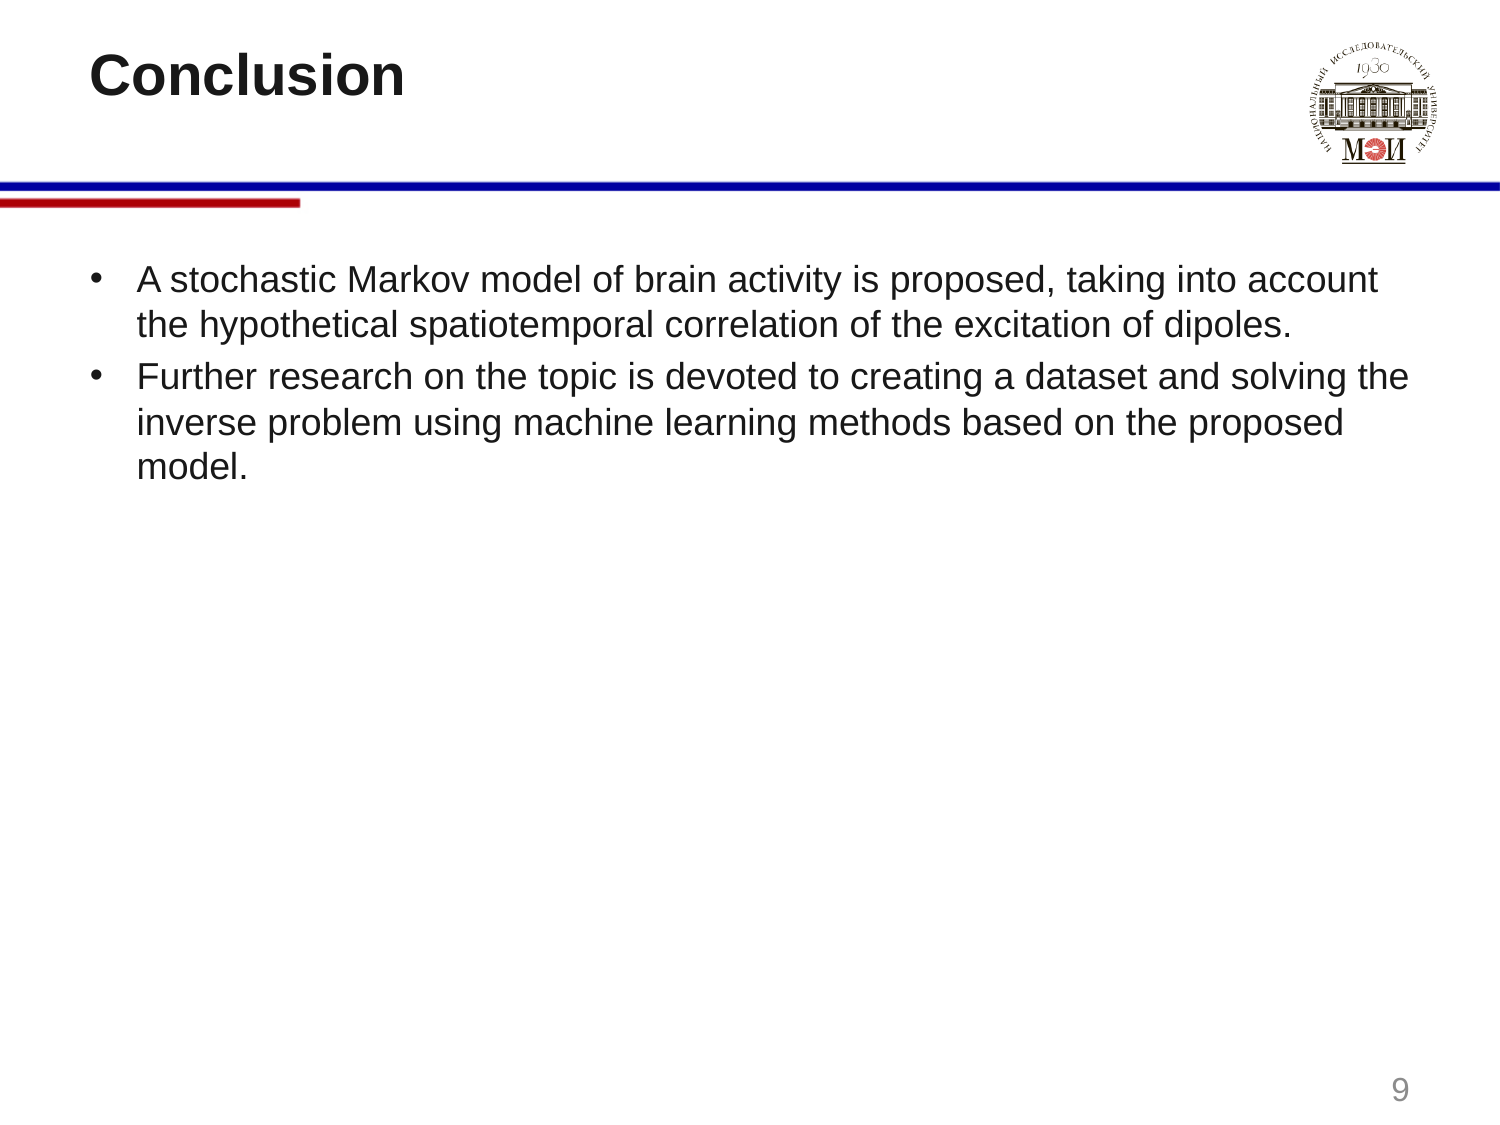

# Conclusion
A stochastic Markov model of brain activity is proposed, taking into account the hypothetical spatiotemporal correlation of the excitation of dipoles.
Further research on the topic is devoted to creating a dataset and solving the inverse problem using machine learning methods based on the proposed model.

9